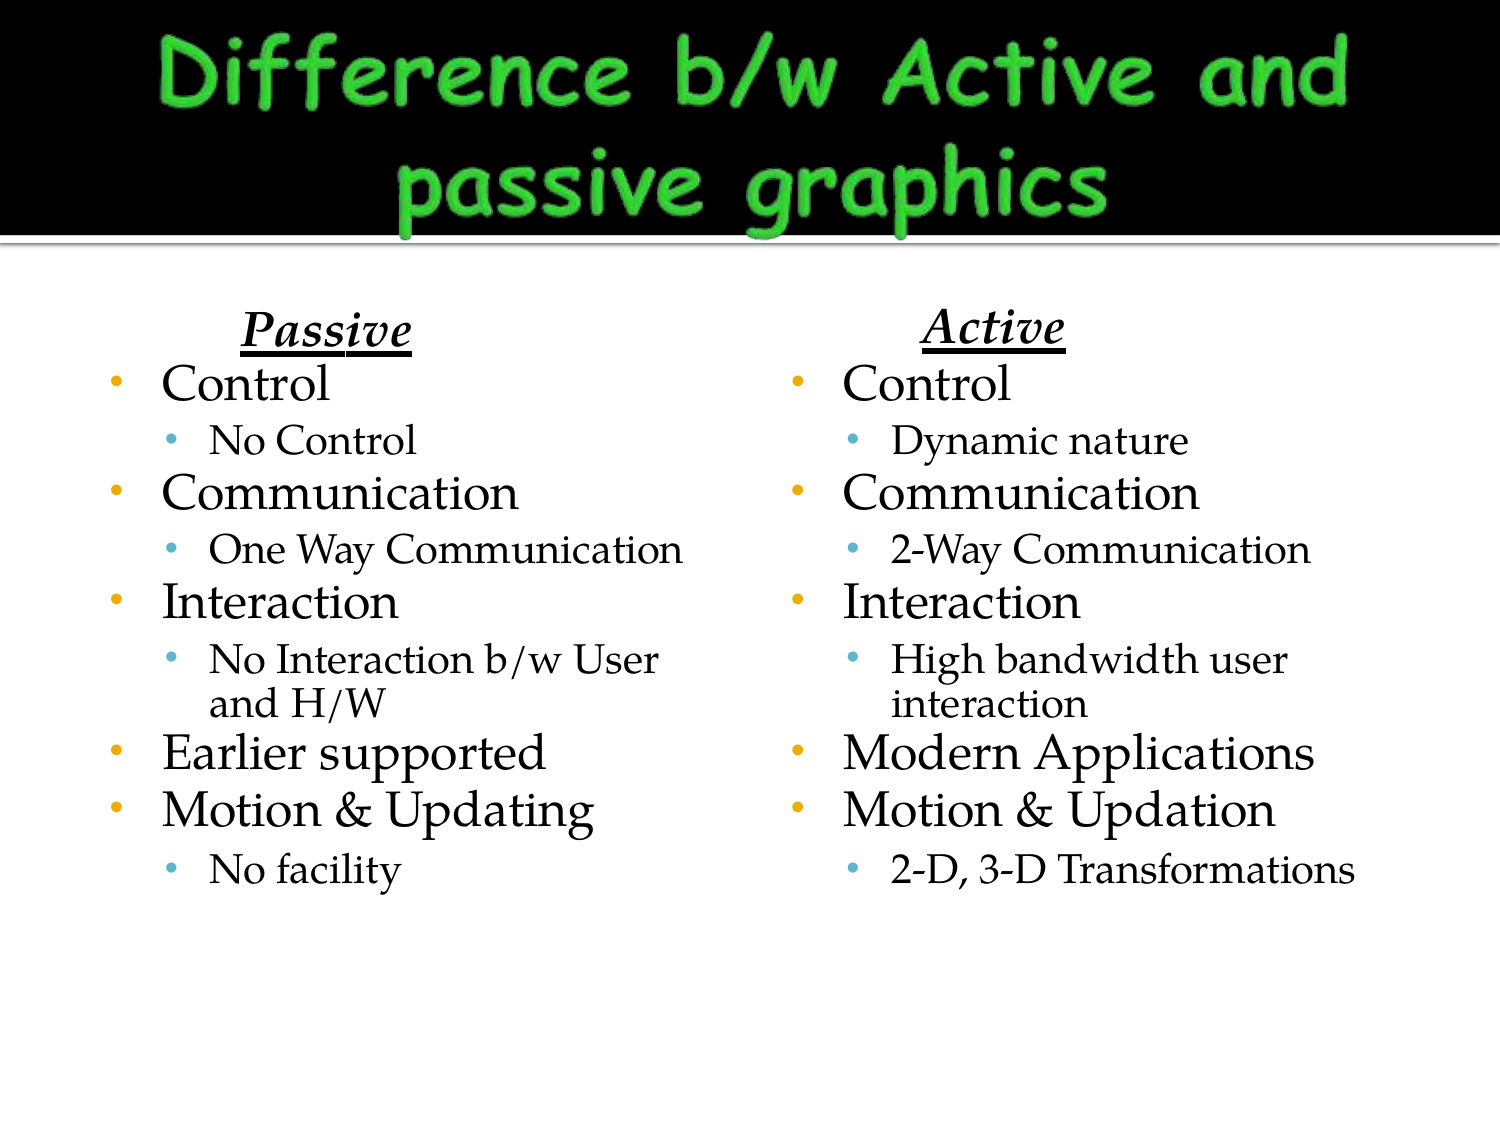

# Passive
Active
Control
Control
No Control
Communication
One Way Communication
Interaction
No Interaction b/w User
and H/W
Earlier supported
Motion & Updating
No facility
Dynamic nature
Communication
2-Way Communication
Interaction
High bandwidth user
interaction
Modern Applications
Motion & Updation
2-D, 3-D Transformations